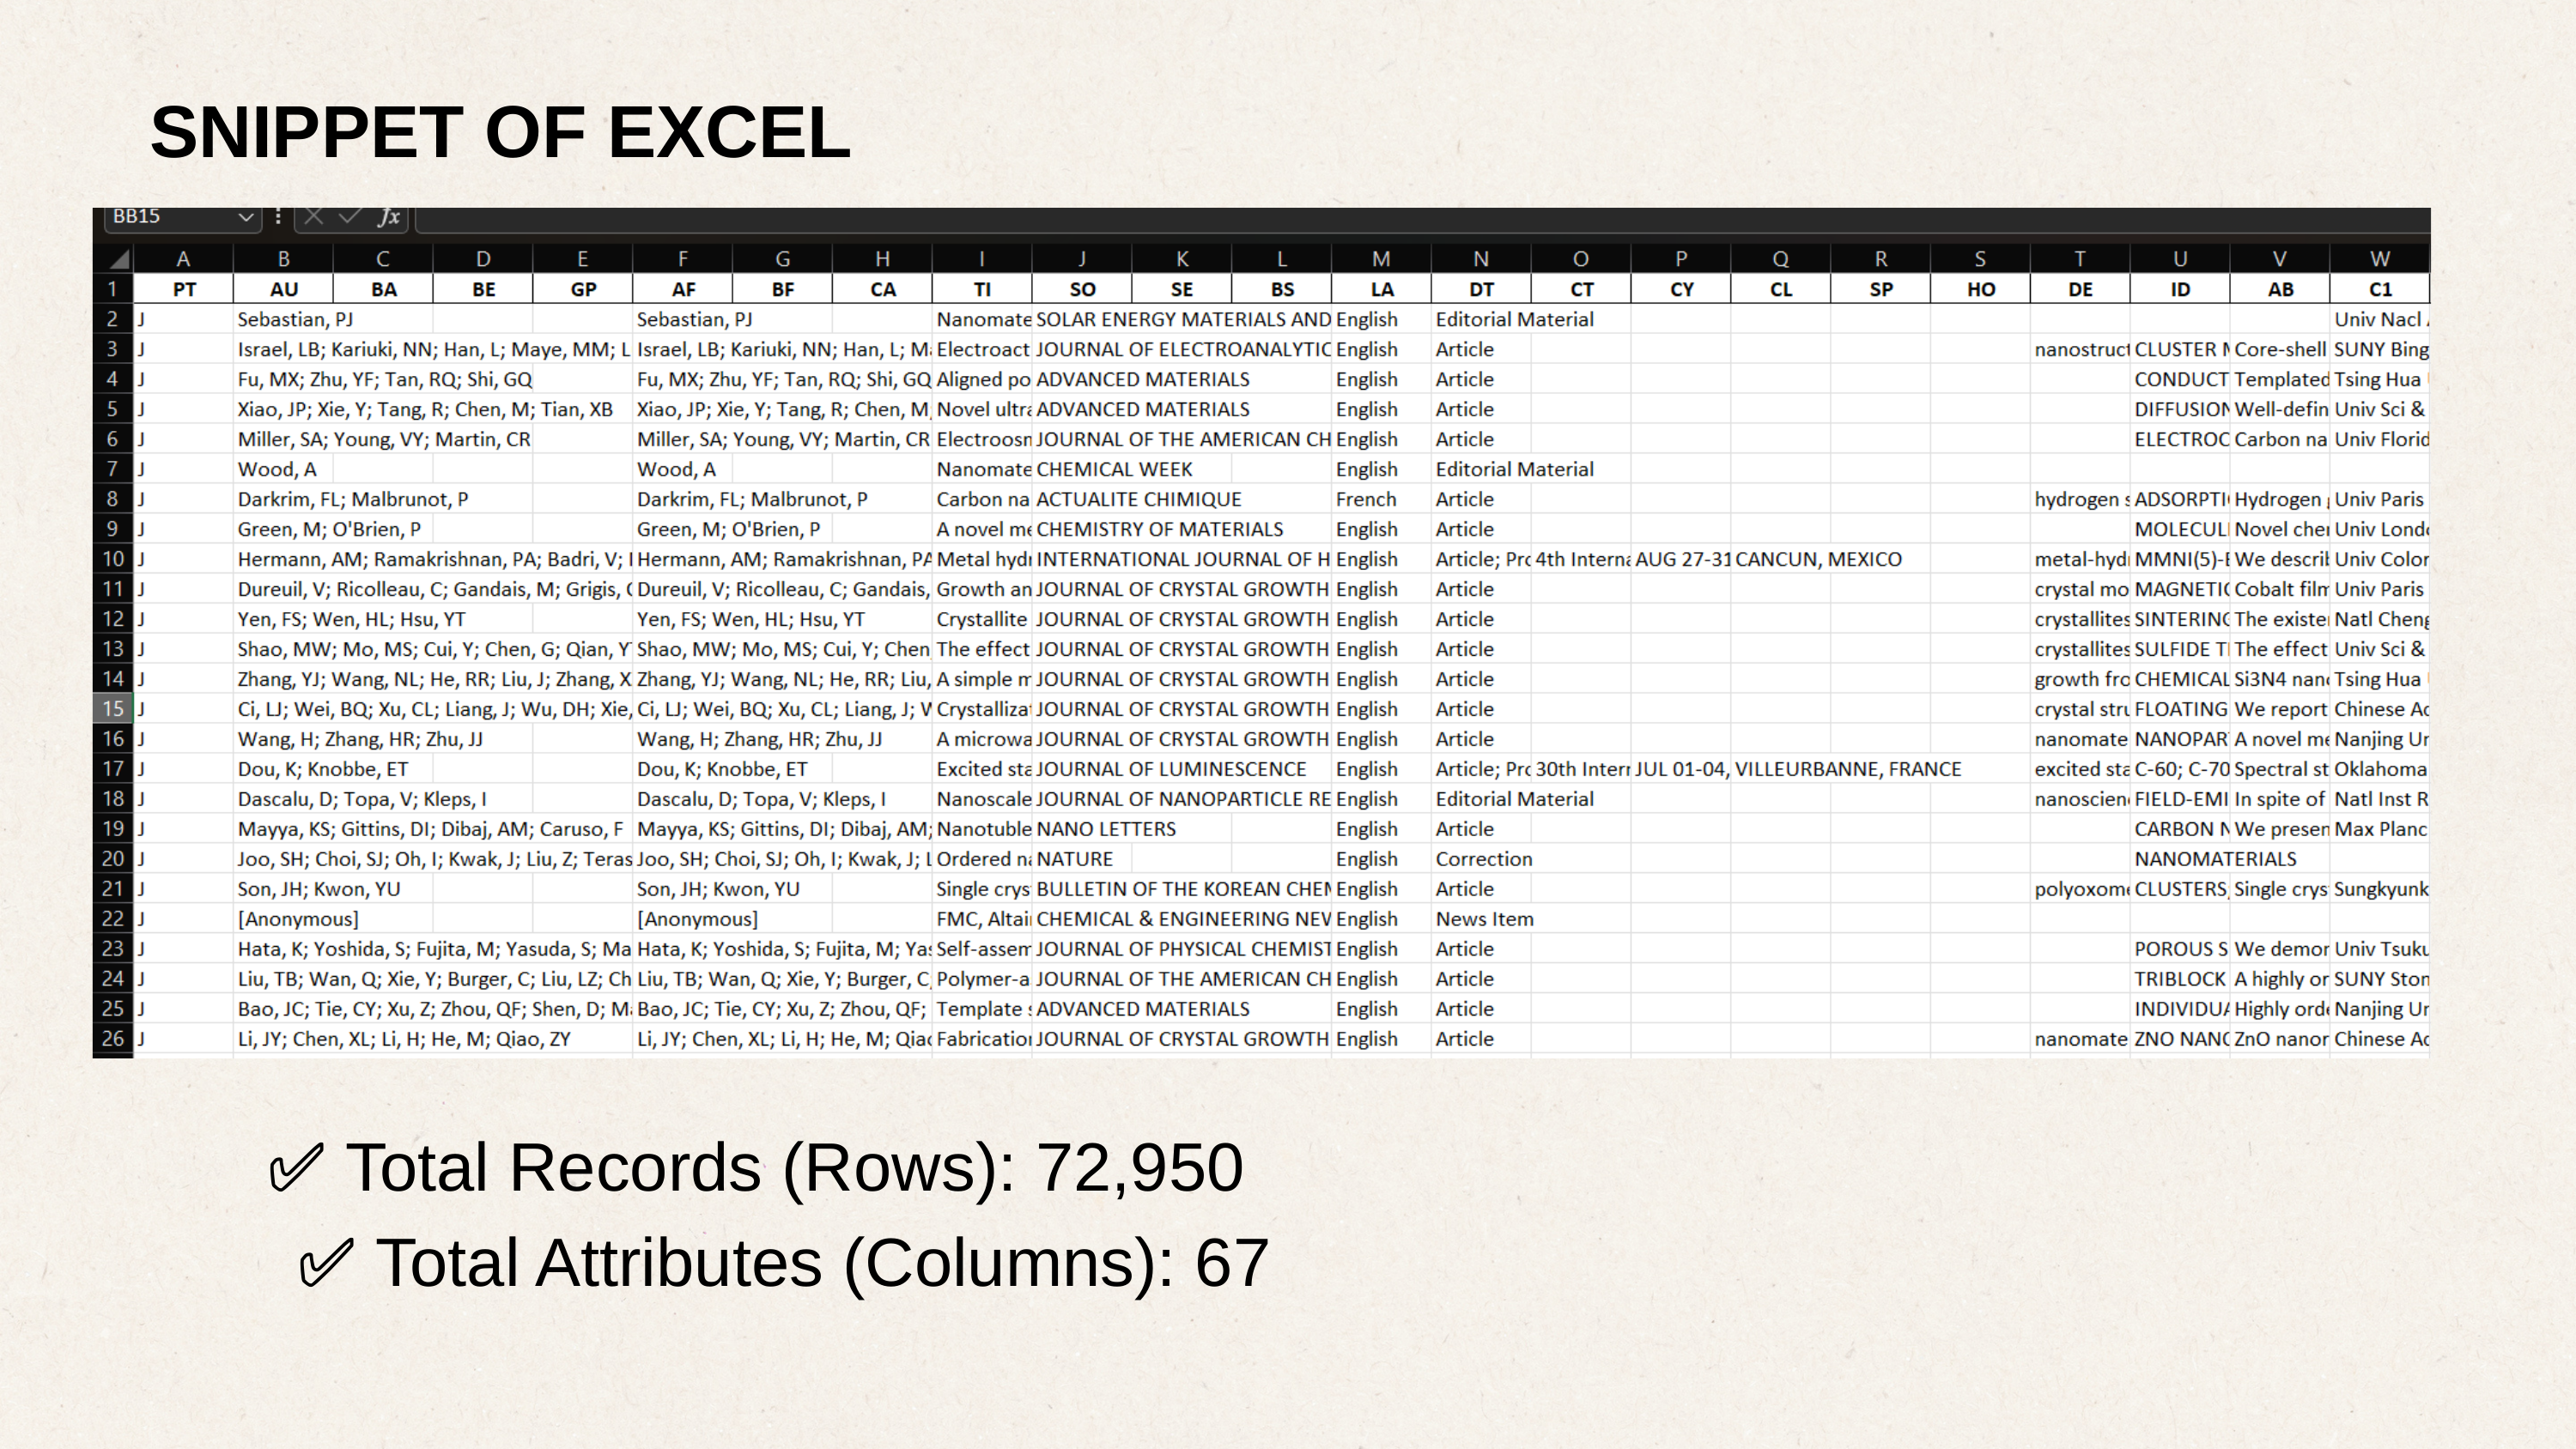

SNIPPET OF EXCEL

✅ Total Records (Rows): 72,950
   ✅ Total Attributes (Columns): 67